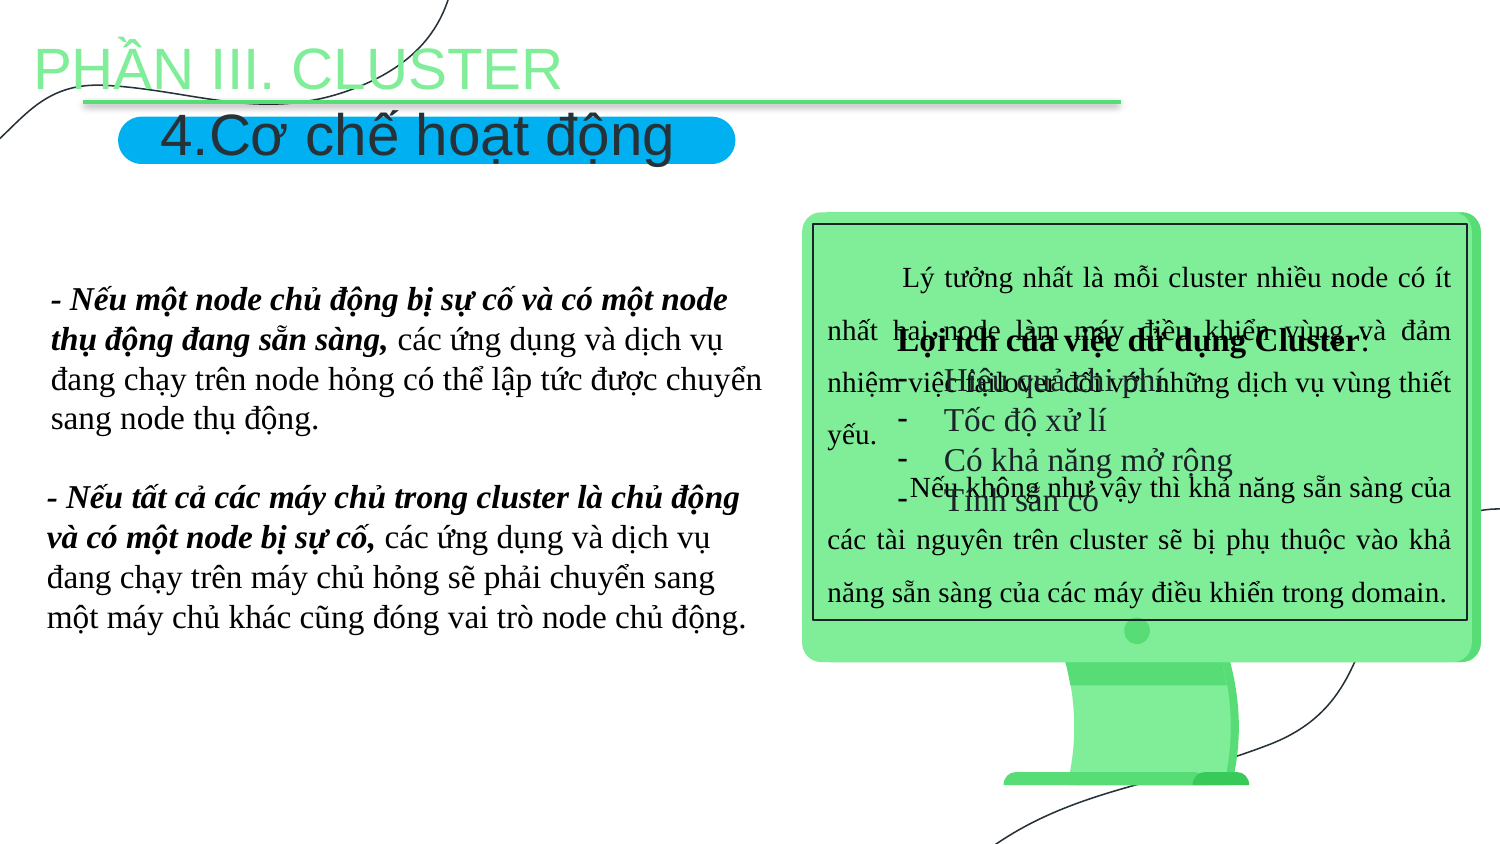

Hiệu quả chi phí:
Trong cụm máy tính thì hiệu quả chi phí là tỷ lệ chi phí so với đầu ra.
Đó là nhóm kết nối của máy tính với cụm máy tính rẻ hơn nhiều so với máy tính lớn.
Tốc độ xử lý: Tốc độ xử lý của cụm máy tính giống như máy tính lớn.
Khả năng mở rộng: Lợi ích tốt nhất của cụm máy tính là nó có thể được mở rộng dễ dàng bằng cách thêm máy trạm để bàn bổ sung vào hệ thống.
Tính sẵn có:
Nếu bất kỳ node nào bị lỗi trong cụm máy tính, một node khác trong cụm tiếp tục cung cấp xử lý không bị gián đoạn.
Khi một hệ thống máy tính lớn bị lỗi, toàn bộ hệ thống bị lỗi.
Cái này nếu bạn nào đã hình dung ra cách hoạt động của một server thì sẽ rất dễ hình dung.

# PHẦN III. CLUSTER
4.Cơ chế hoạt động

Lý tưởng nhất là mỗi cluster nhiều node có ít nhất hai node làm máy điều khiển vùng và đảm nhiệm việc failover đối với những dịch vụ vùng thiết yếu.
 Nếu không như vậy thì khả năng sẵn sàng của các tài nguyên trên cluster sẽ bị phụ thuộc vào khả năng sẵn sàng của các máy điều khiển trong domain.
- Nếu một node chủ động bị sự cố và có một node thụ động đang sẵn sàng, các ứng dụng và dịch vụ đang chạy trên node hỏng có thể lập tức được chuyển sang node thụ động.
Lợi ích của việc dử dụng Cluster:
Hiệu quả chi phí
Tốc độ xử lí
Có khả năng mở rộng
Tính sẵn có
- Nếu tất cả các máy chủ trong cluster là chủ động và có một node bị sự cố, các ứng dụng và dịch vụ đang chạy trên máy chủ hỏng sẽ phải chuyển sang một máy chủ khác cũng đóng vai trò node chủ động.